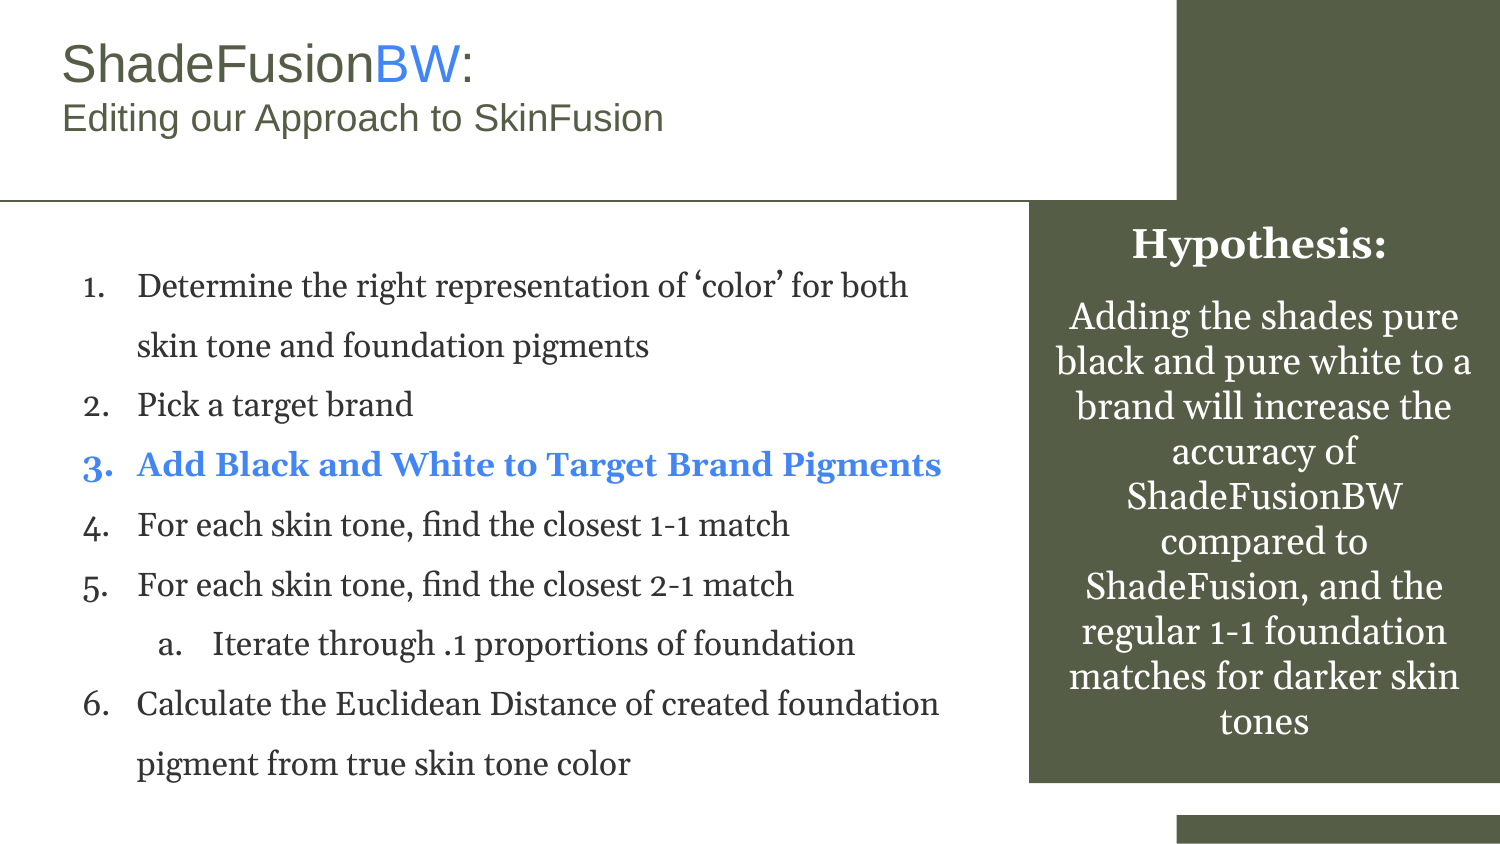

# ShadeFusionBW:
Editing our Approach to SkinFusion
Hypothesis:
Adding the shades pure black and pure white to a brand will increase the accuracy of ShadeFusionBW compared to ShadeFusion, and the regular 1-1 foundation matches for darker skin tones
Determine the right representation of ‘color’ for both skin tone and foundation pigments
Pick a target brand
Add Black and White to Target Brand Pigments
For each skin tone, find the closest 1-1 match
For each skin tone, find the closest 2-1 match
Iterate through .1 proportions of foundation
Calculate the Euclidean Distance of created foundation pigment from true skin tone color